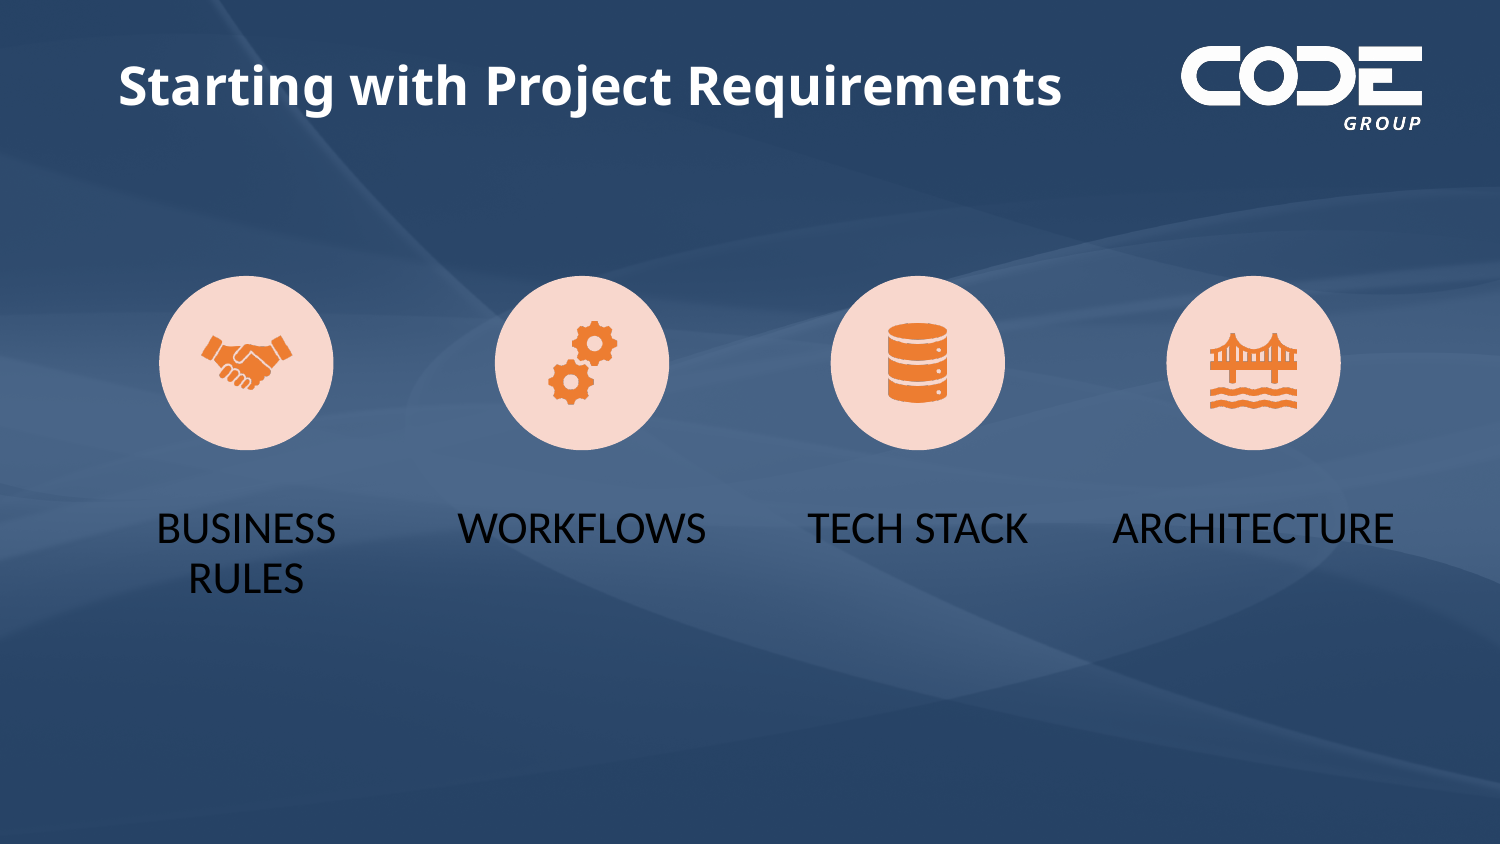

# Starting with Project Requirements
Business rules
Workflows
Tech stack
Architecture